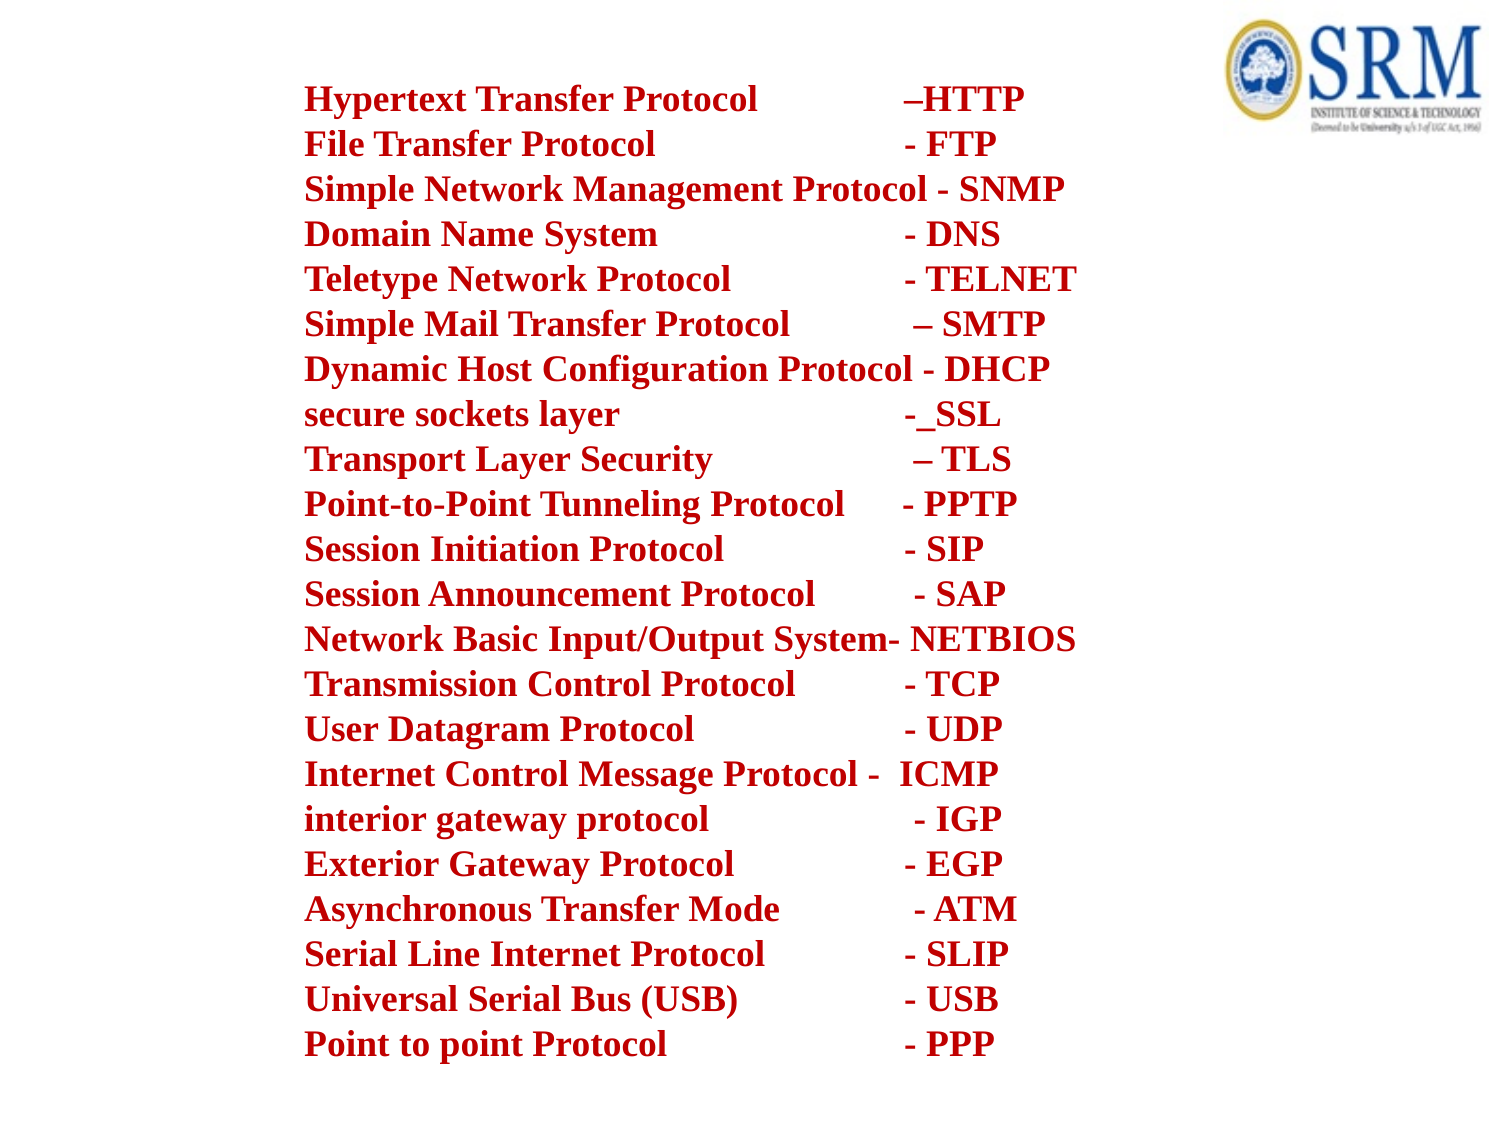

Hypertext Transfer Protocol 	–HTTP
File Transfer Protocol		- FTP
Simple Network Management Protocol - SNMP
Domain Name System 		- DNS
Teletype Network Protocol		- TELNET
Simple Mail Transfer Protocol	 – SMTP
Dynamic Host Configuration Protocol - DHCP
secure sockets layer		-_SSL
Transport Layer Security		 – TLS
Point-to-Point Tunneling Protocol      - PPTP
Session Initiation Protocol  		- SIP
Session Announcement Protocol 	 - SAP
Network Basic Input/Output System- NETBIOS
Transmission Control Protocol	- TCP
User Datagram Protocol		- UDP
Internet Control Message Protocol -  ICMP
interior gateway protocol		 - IGP
Exterior Gateway Protocol 		- EGP
Asynchronous Transfer Mode	 - ATM
Serial Line Internet Protocol	- SLIP
Universal Serial Bus (USB) 		- USB
Point to point Protocol		- PPP